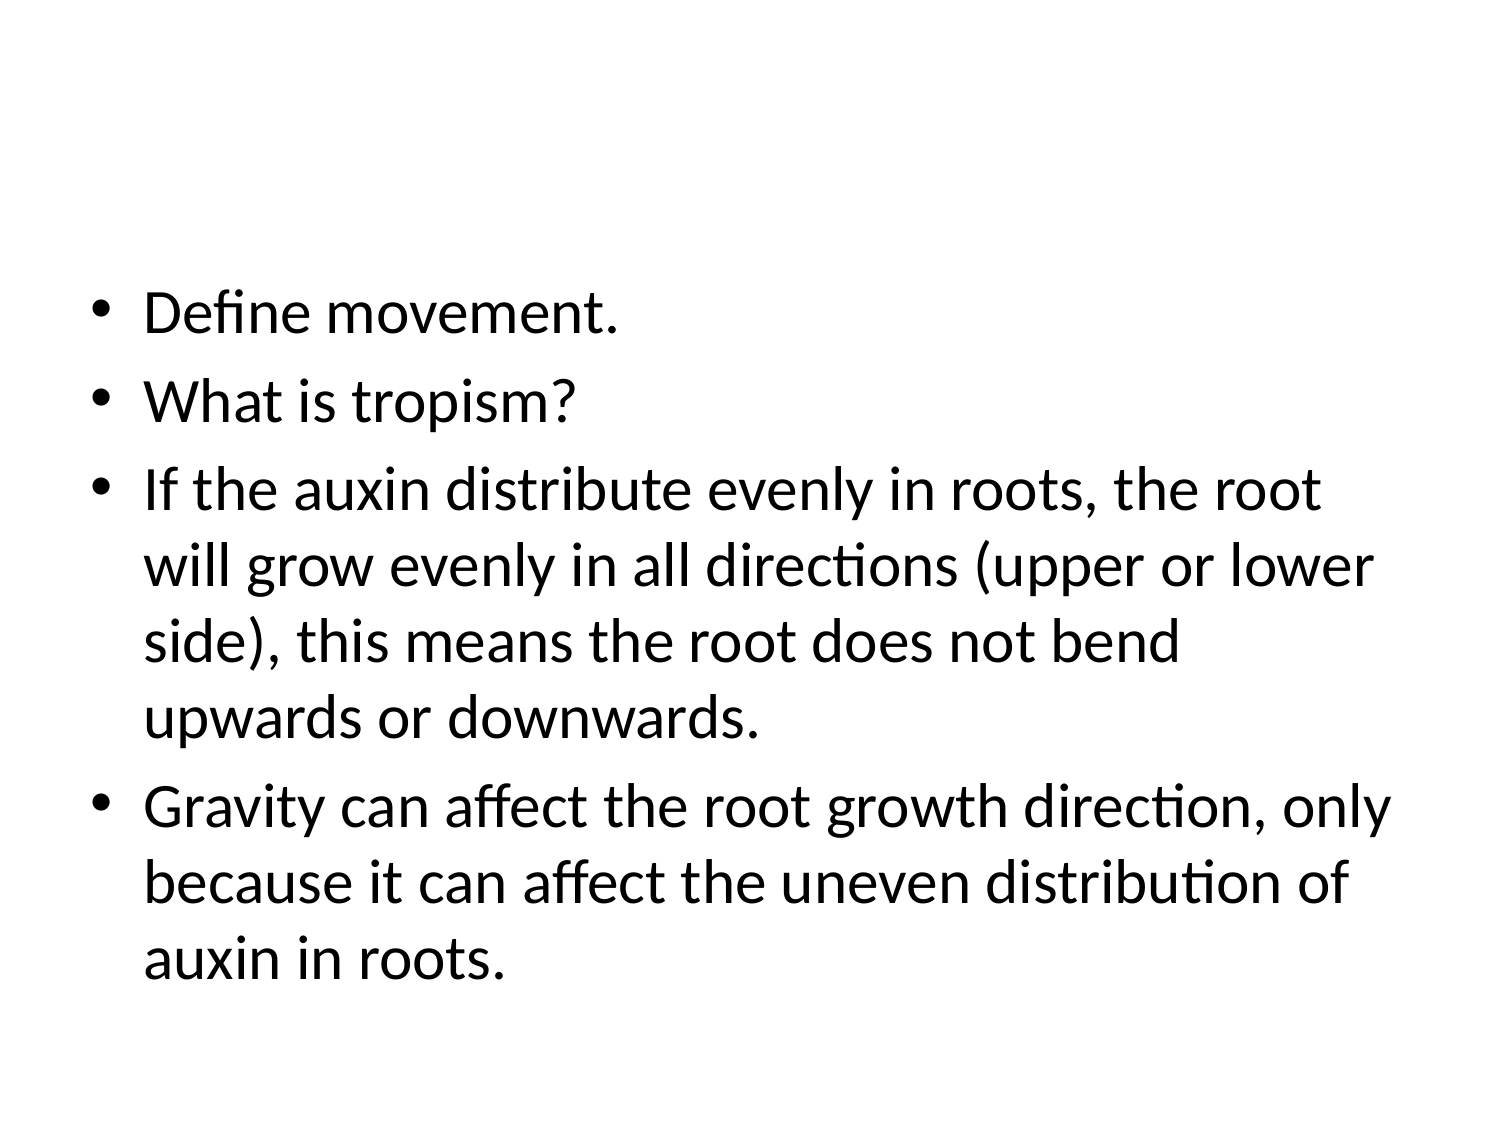

#
Define movement.
What is tropism?
If the auxin distribute evenly in roots, the root will grow evenly in all directions (upper or lower side), this means the root does not bend upwards or downwards.
Gravity can affect the root growth direction, only because it can affect the uneven distribution of auxin in roots.